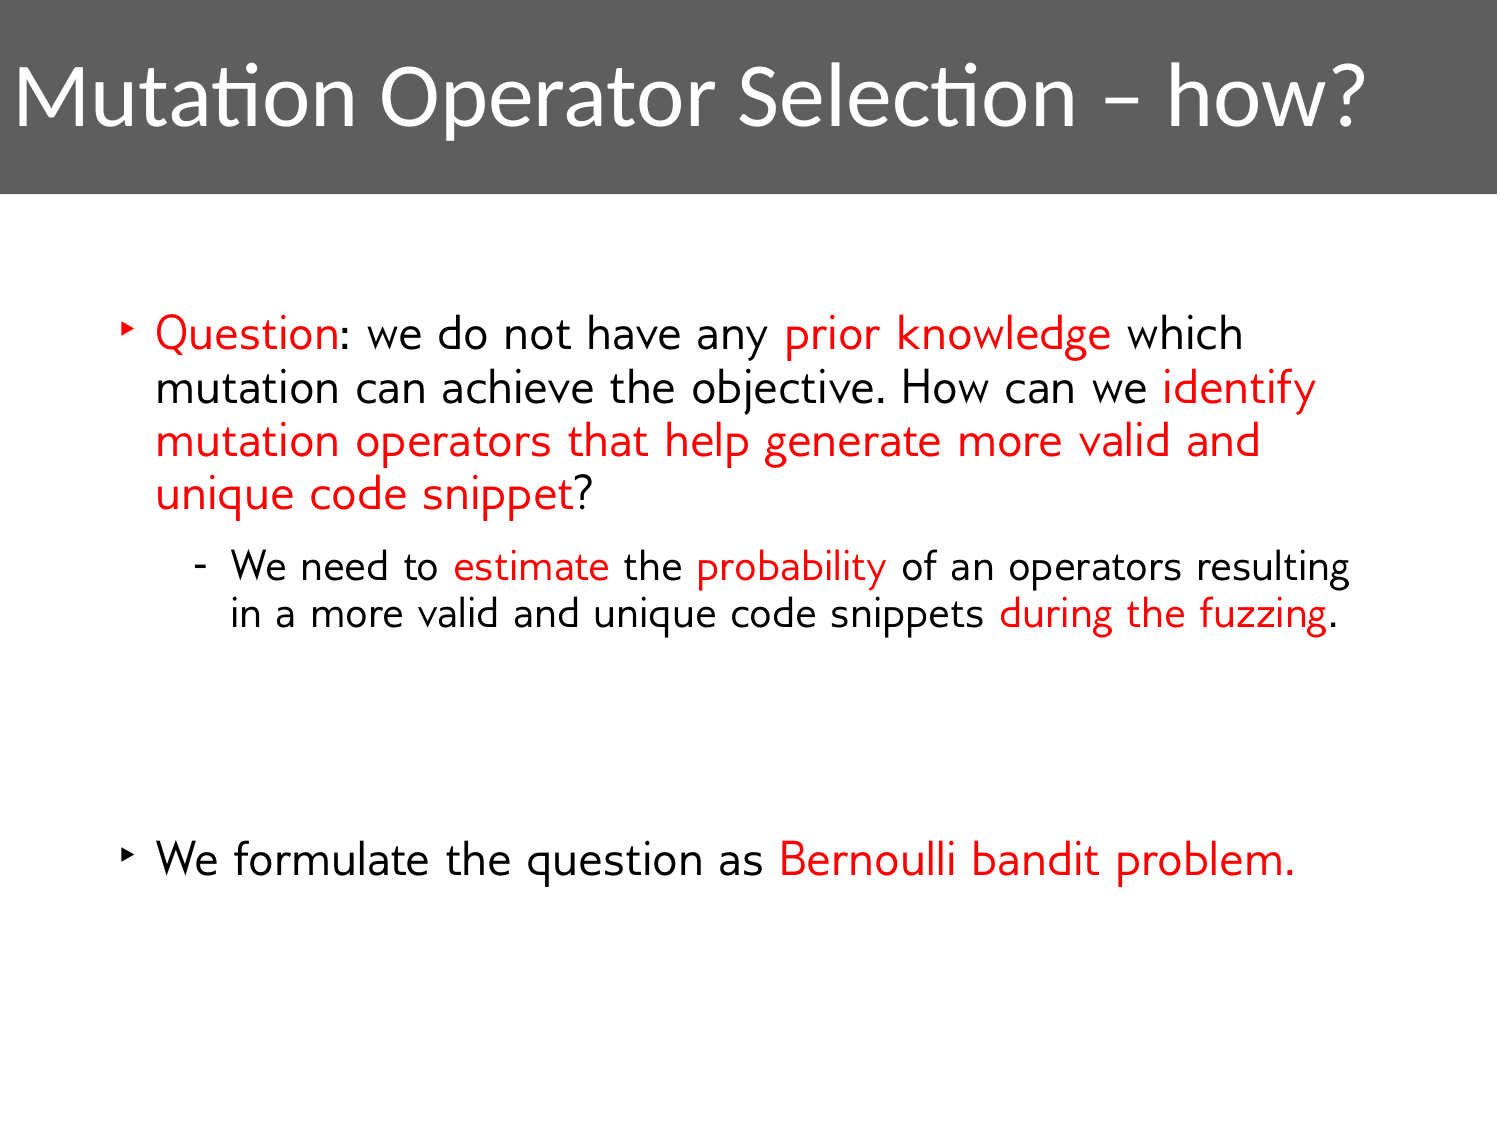

# Mutation Operator Selection – how?
Question: we do not have any prior knowledge which mutation can achieve the objective. How can we identify mutation operators that help generate more valid and unique code snippet?
We need to estimate the probability of an operators resulting in a more valid and unique code snippets during the fuzzing.

We formulate the question as Bernoulli bandit problem.